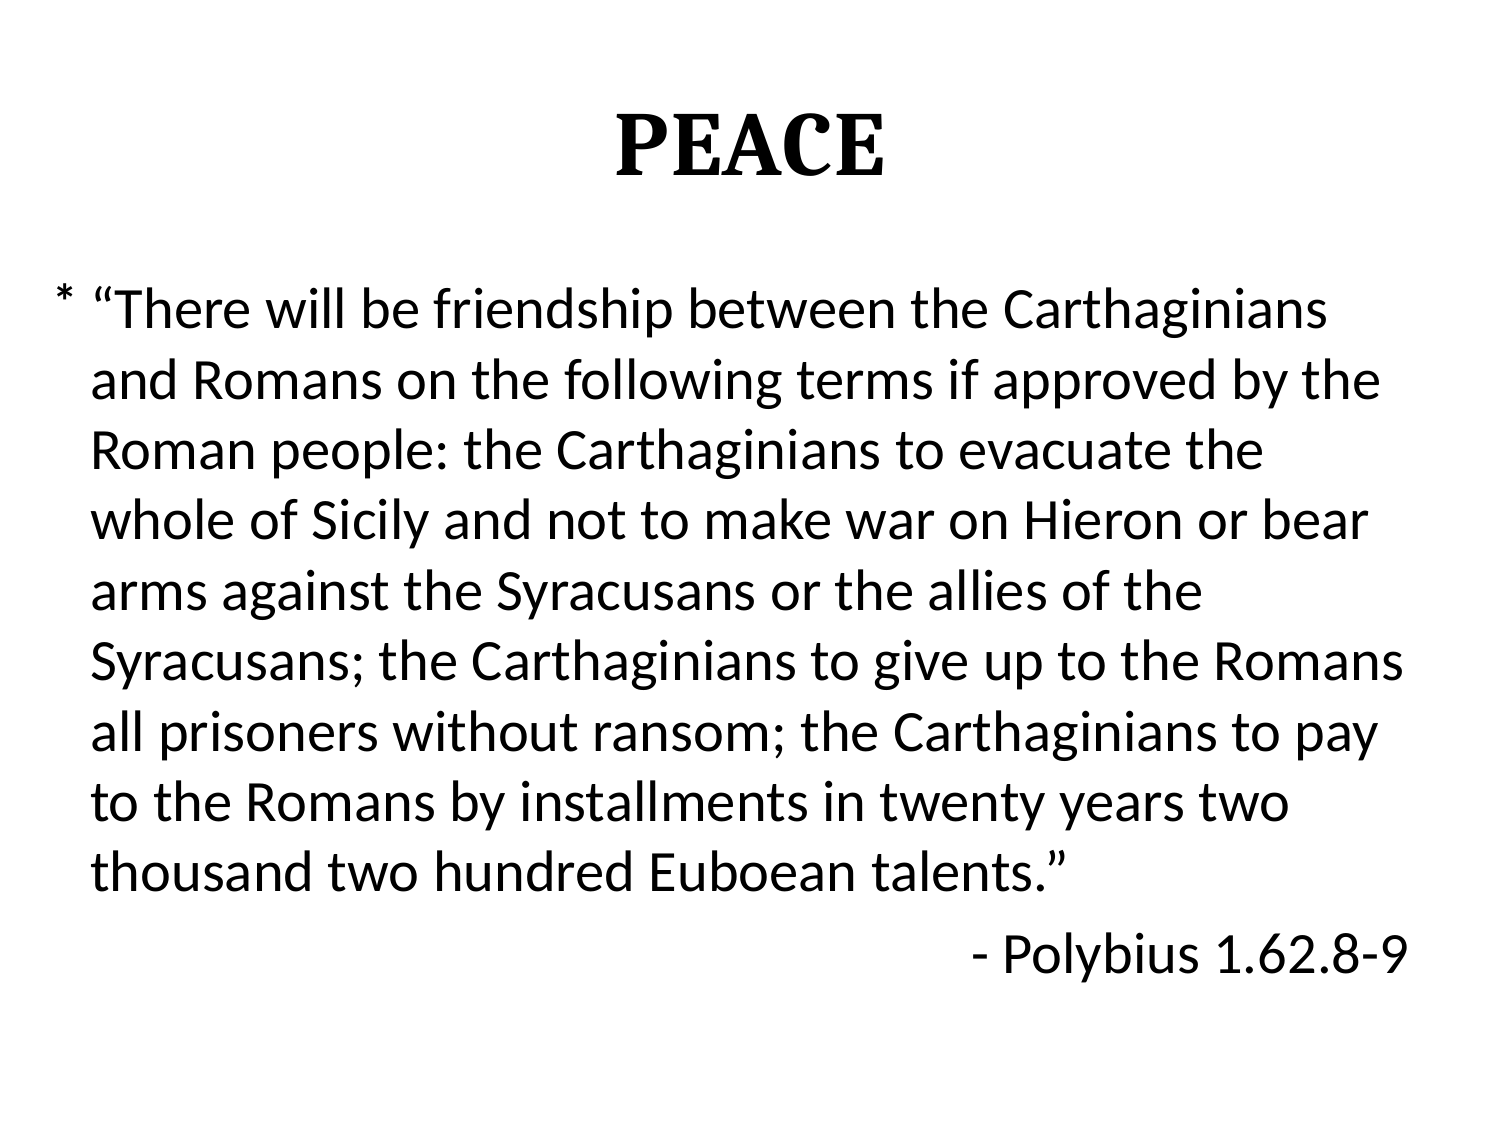

# Peace
*
“There will be friendship between the Carthaginians and Romans on the following terms if approved by the Roman people: the Carthaginians to evacuate the whole of Sicily and not to make war on Hieron or bear arms against the Syracusans or the allies of the Syracusans; the Carthaginians to give up to the Romans all prisoners without ransom; the Carthaginians to pay to the Romans by installments in twenty years two thousand two hundred Euboean talents.”
- Polybius 1.62.8-9